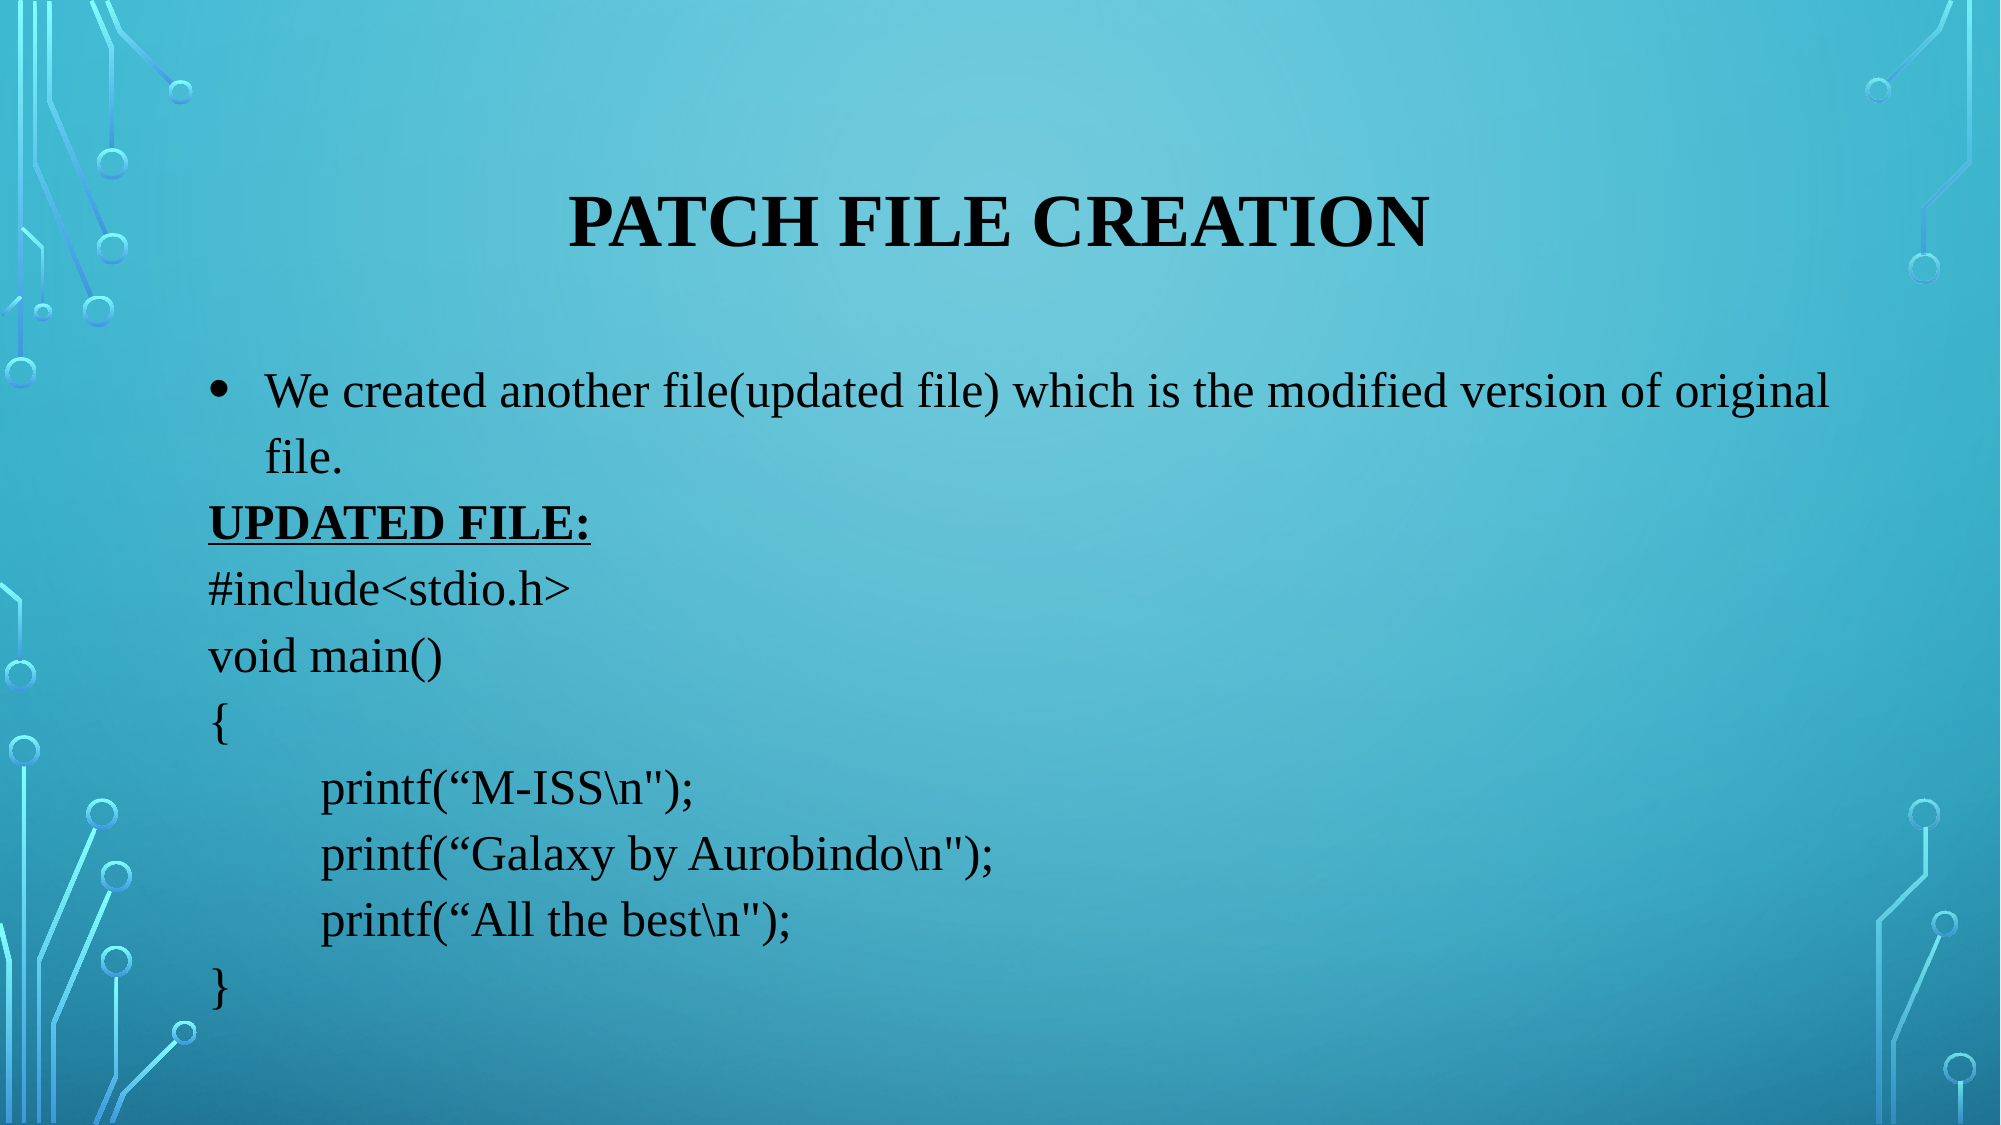

# Patch file creation
We created another file(updated file) which is the modified version of original file.
UPDATED FILE:
#include<stdio.h>
void main()
{
         printf(“M-ISS\n");
         printf(“Galaxy by Aurobindo\n");
         printf(“All the best\n");
}